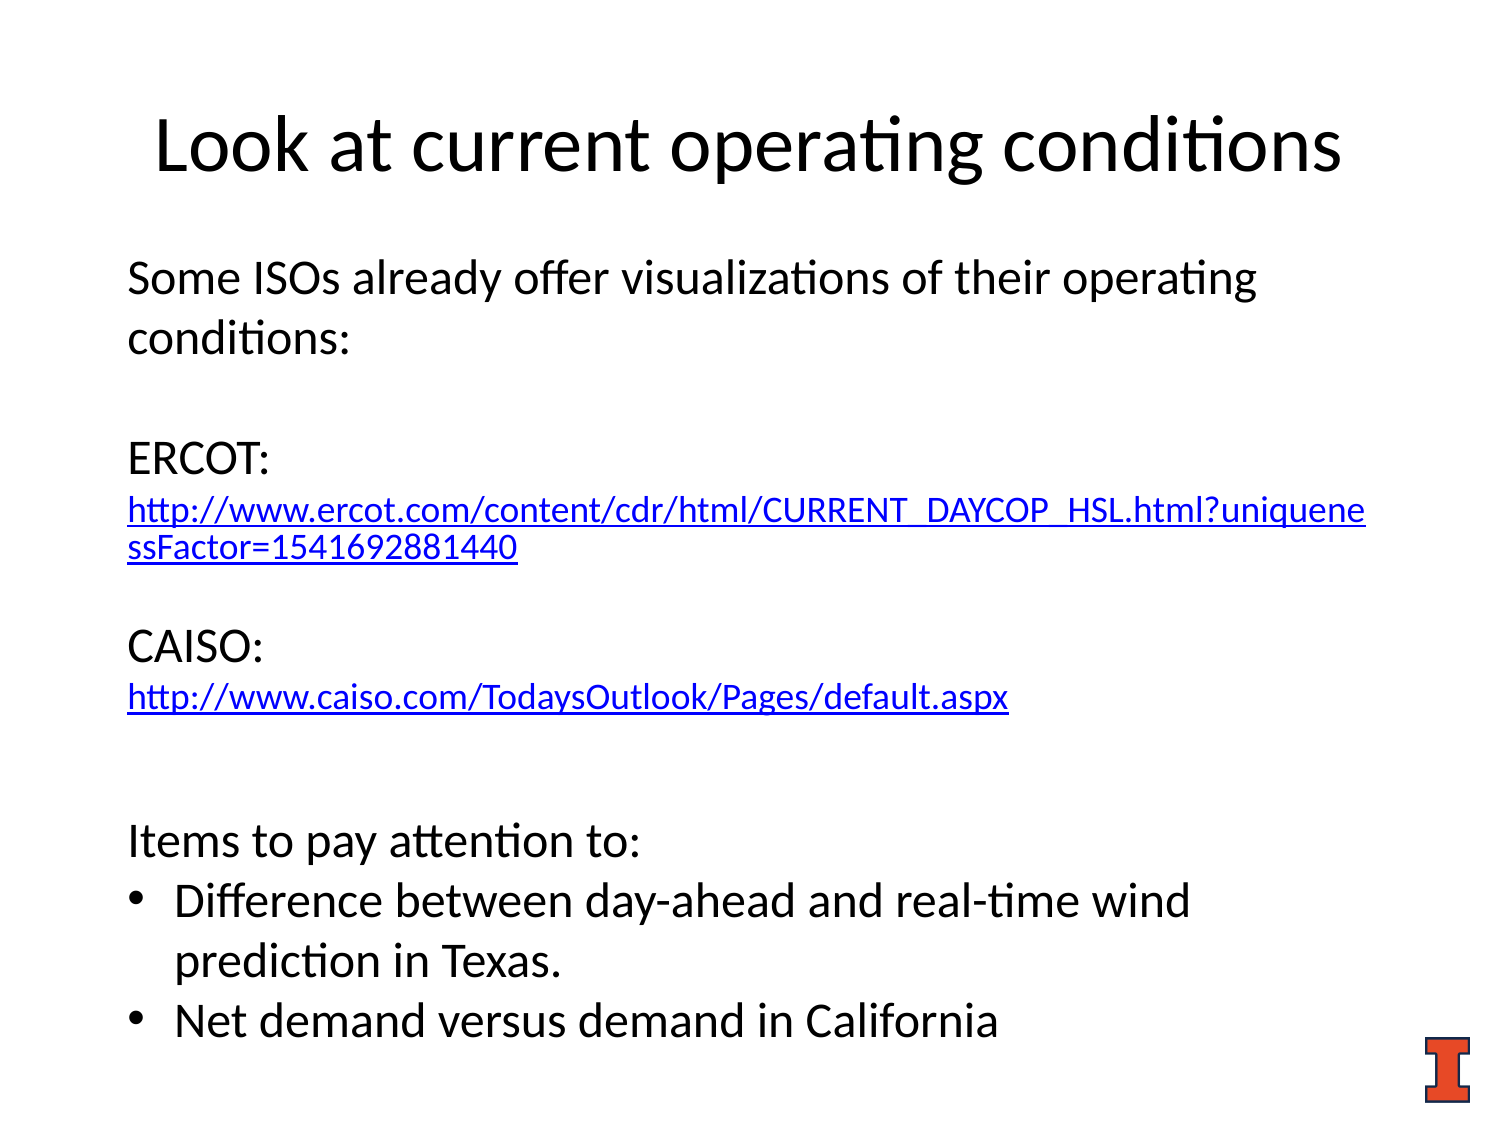

# Look at current operating conditions
Some ISOs already offer visualizations of their operating conditions:

ERCOT:
http://www.ercot.com/content/cdr/html/CURRENT_DAYCOP_HSL.html?uniquenessFactor=1541692881440

CAISO:
http://www.caiso.com/TodaysOutlook/Pages/default.aspx

Items to pay attention to:
Difference between day-ahead and real-time wind prediction in Texas.
Net demand versus demand in California